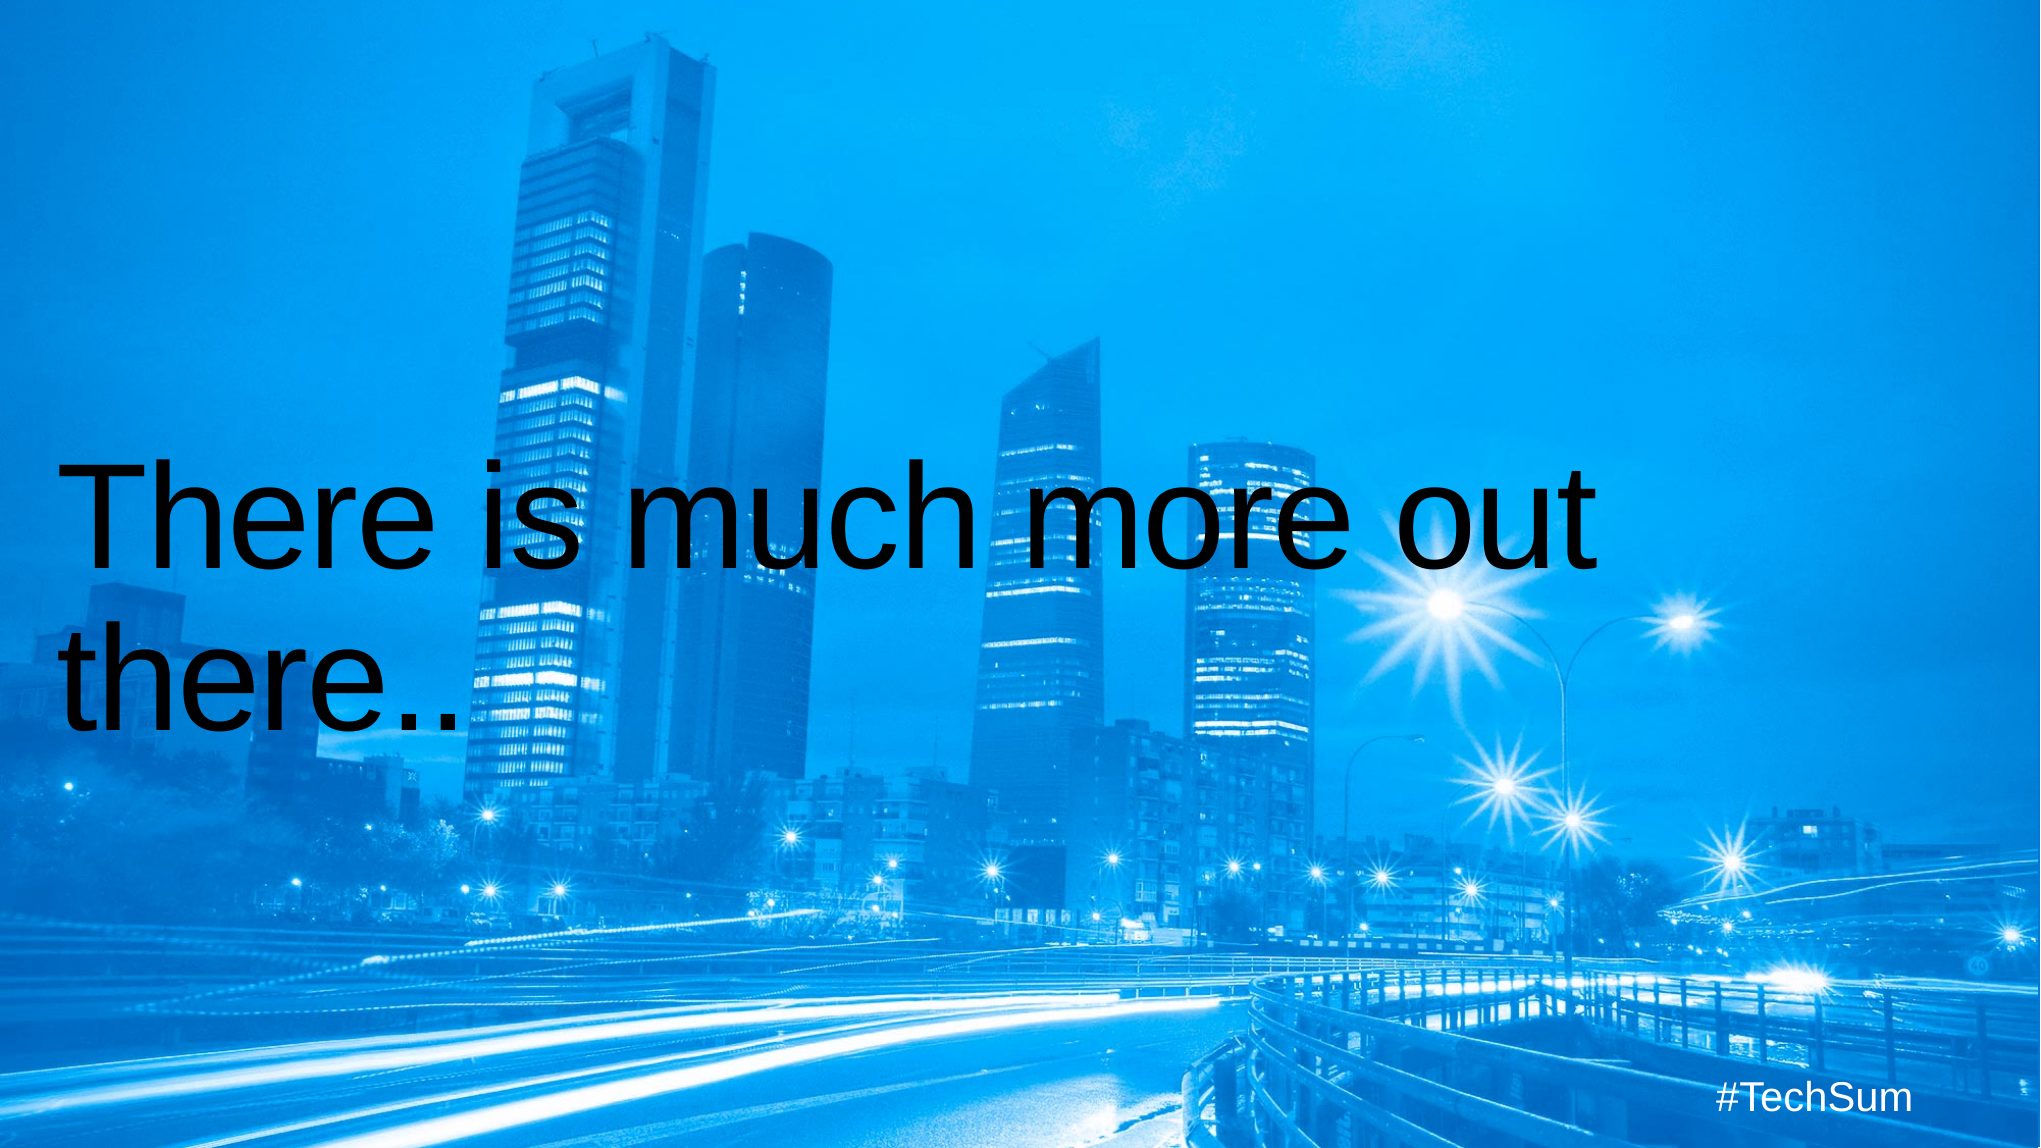

# There is much more out there..